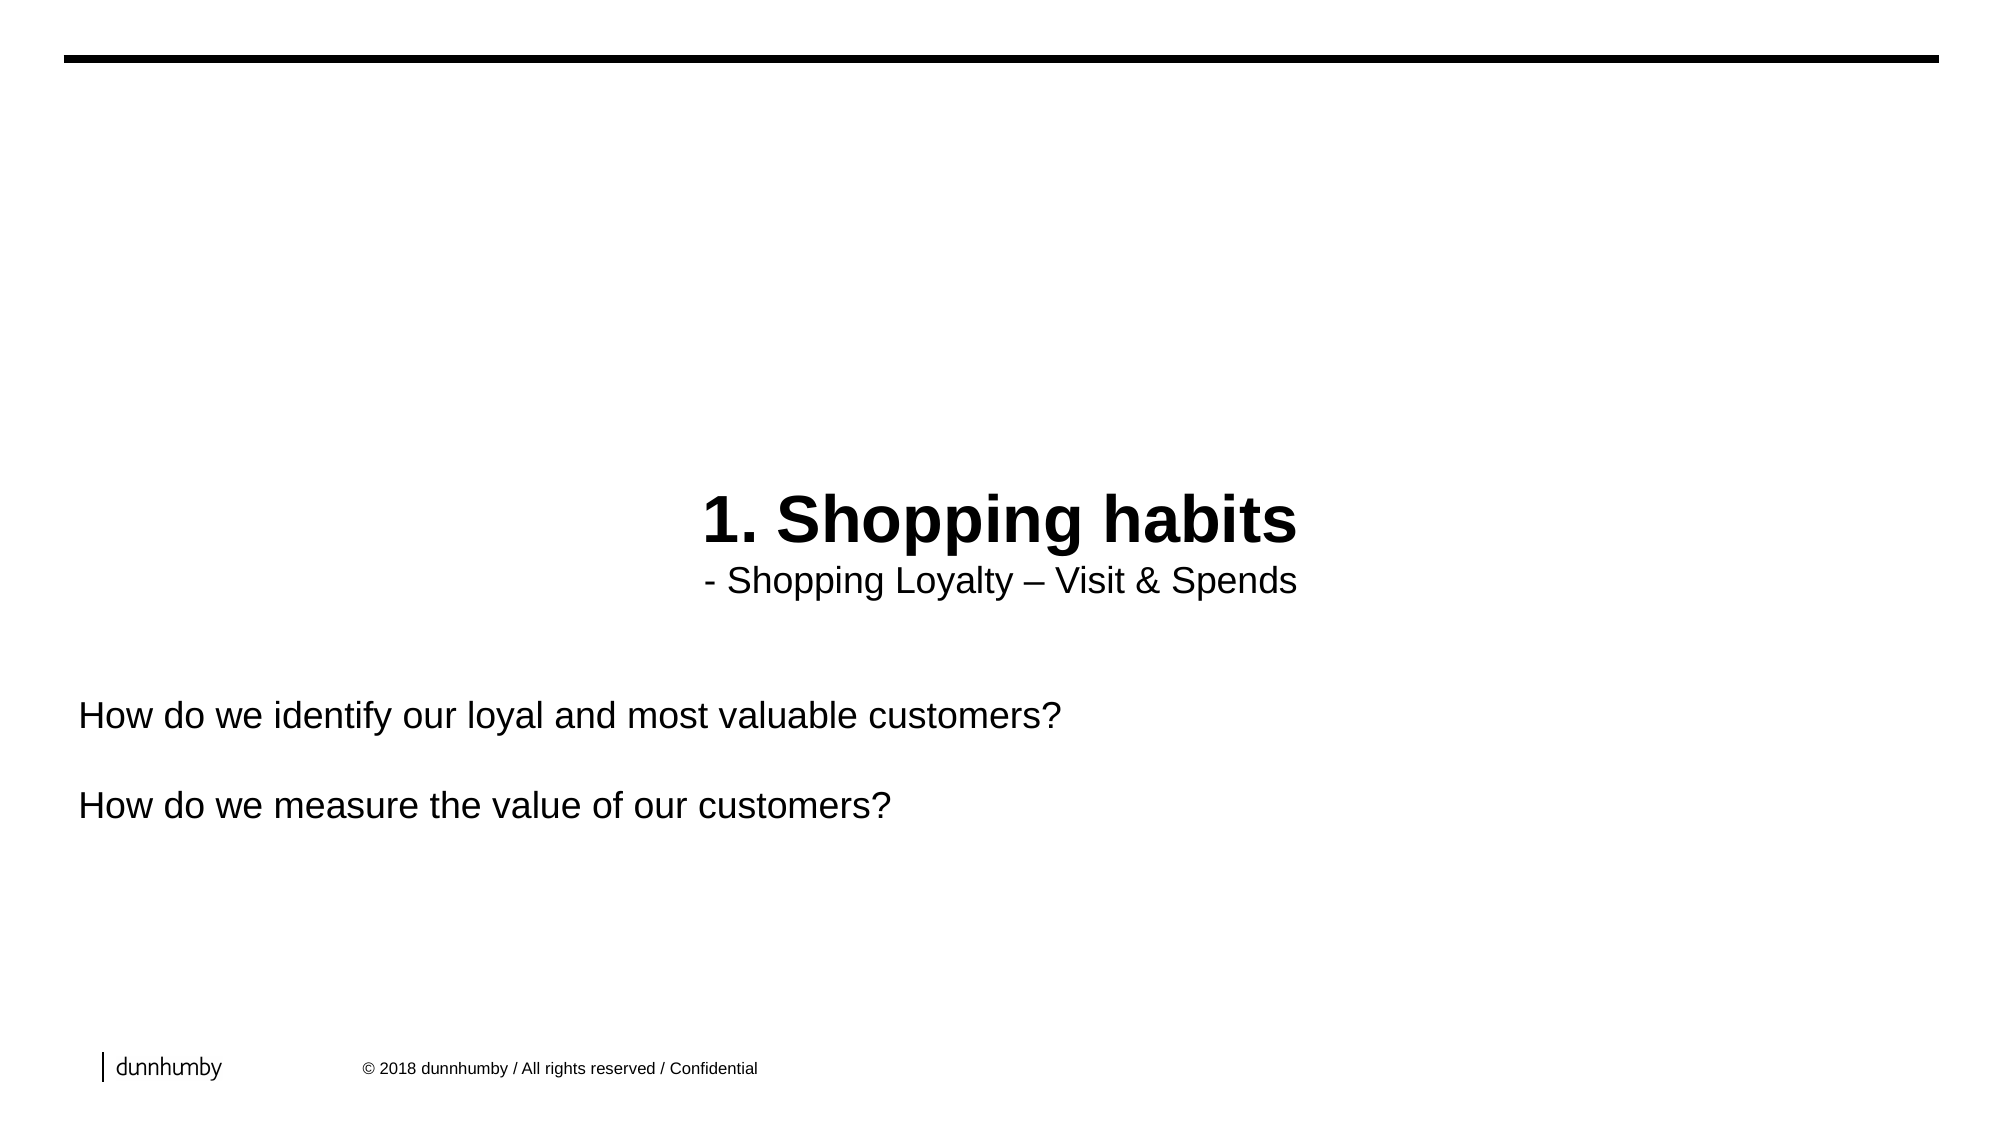

1. Shopping habits
- Shopping Loyalty – Visit & Spends

How do we identify our loyal and most valuable customers?

How do we measure the value of our customers?